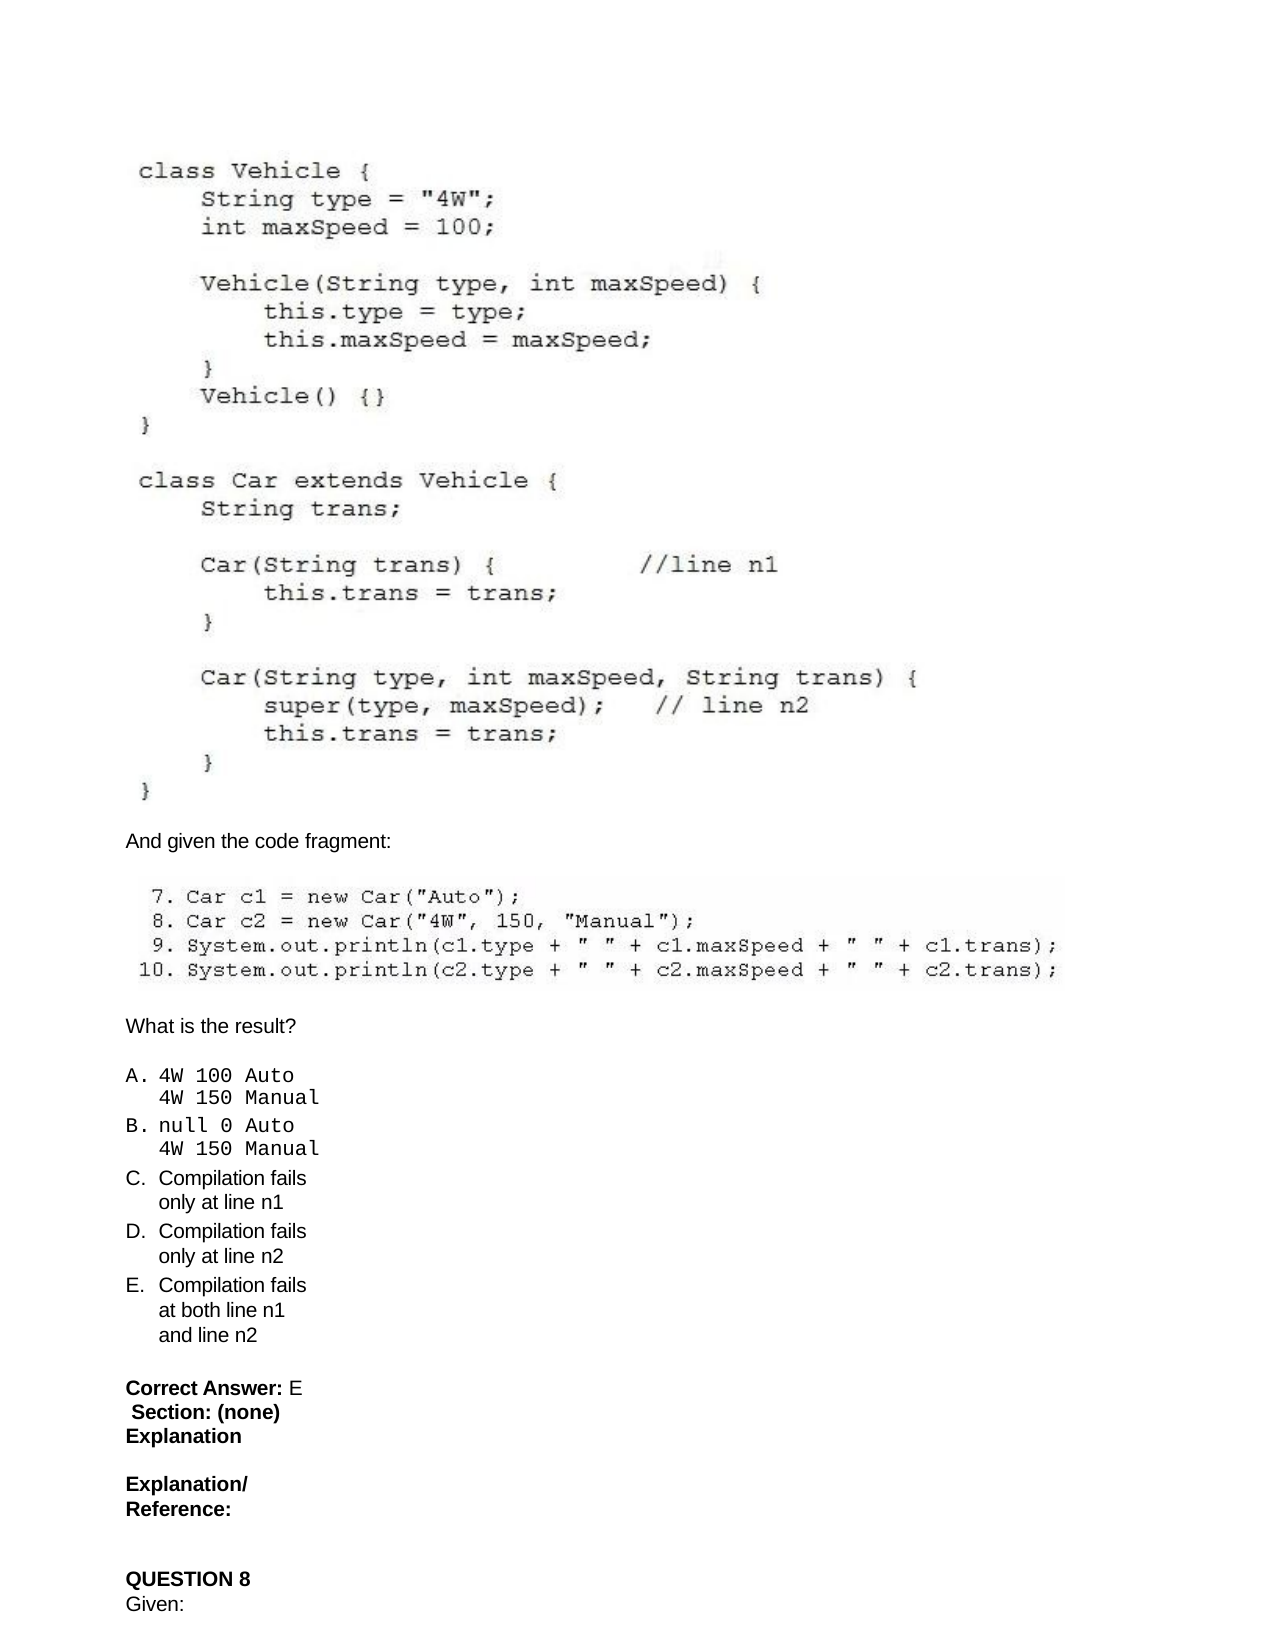

And given the code fragment:

What is the result?

4W 100 Auto  4W 150 Manual
null 0 Auto  4W 150 Manual
Compilation fails only at line n1
Compilation fails only at line n2
Compilation fails at both line n1 and line n2

Correct Answer: E  Section: (none)  Explanation

Explanation/Reference:

QUESTION 8
Given: